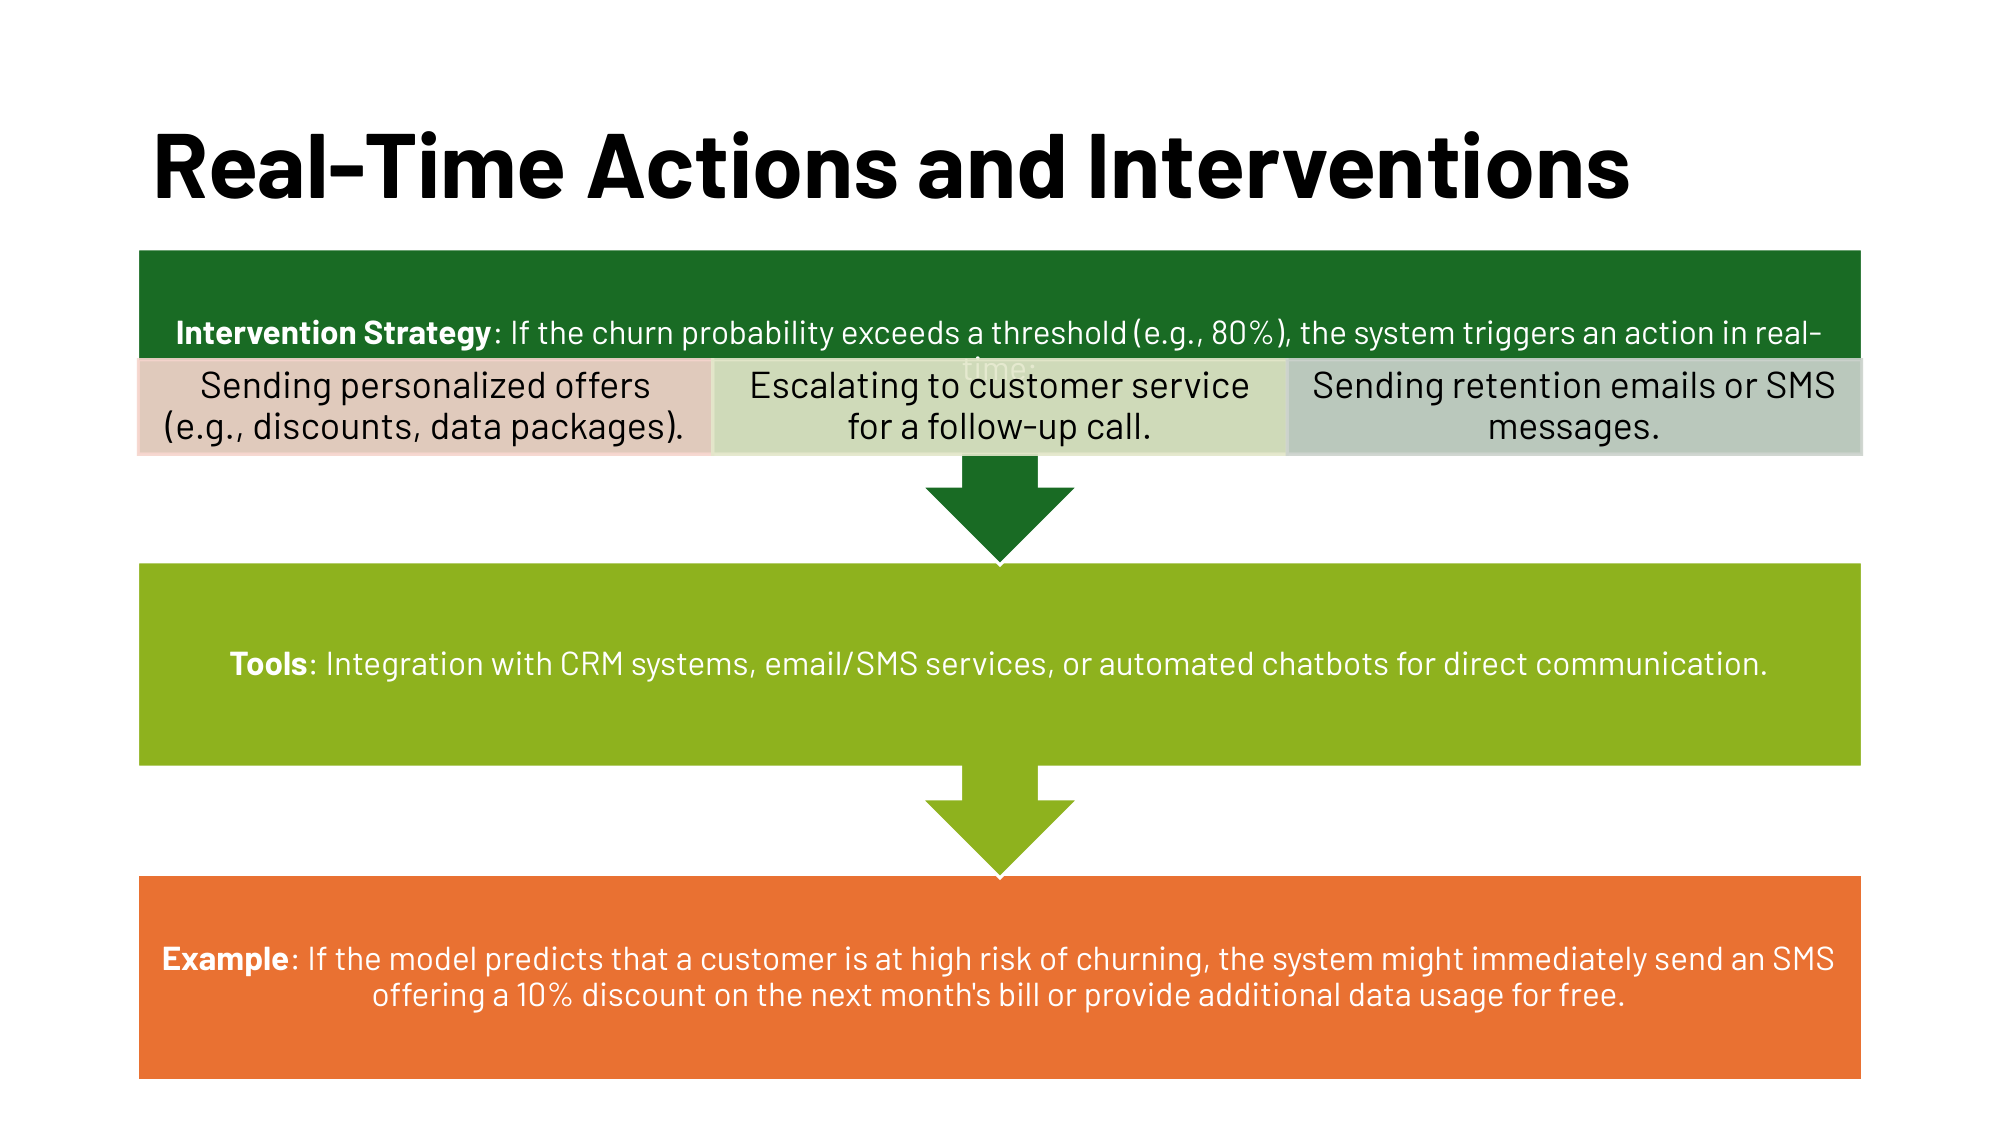

# Real-Time Actions and Interventions
Example: If the model predicts that a customer is at high risk of churning, the system might immediately send an SMS offering a 10% discount on the next month's bill or provide additional data usage for free.
Tools: Integration with CRM systems, email/SMS services, or automated chatbots for direct communication.
Intervention Strategy: If the churn probability exceeds a threshold (e.g., 80%), the system triggers an action in real-time:
Sending personalized offers (e.g., discounts, data packages).
Escalating to customer service for a follow-up call.
Sending retention emails or SMS messages.